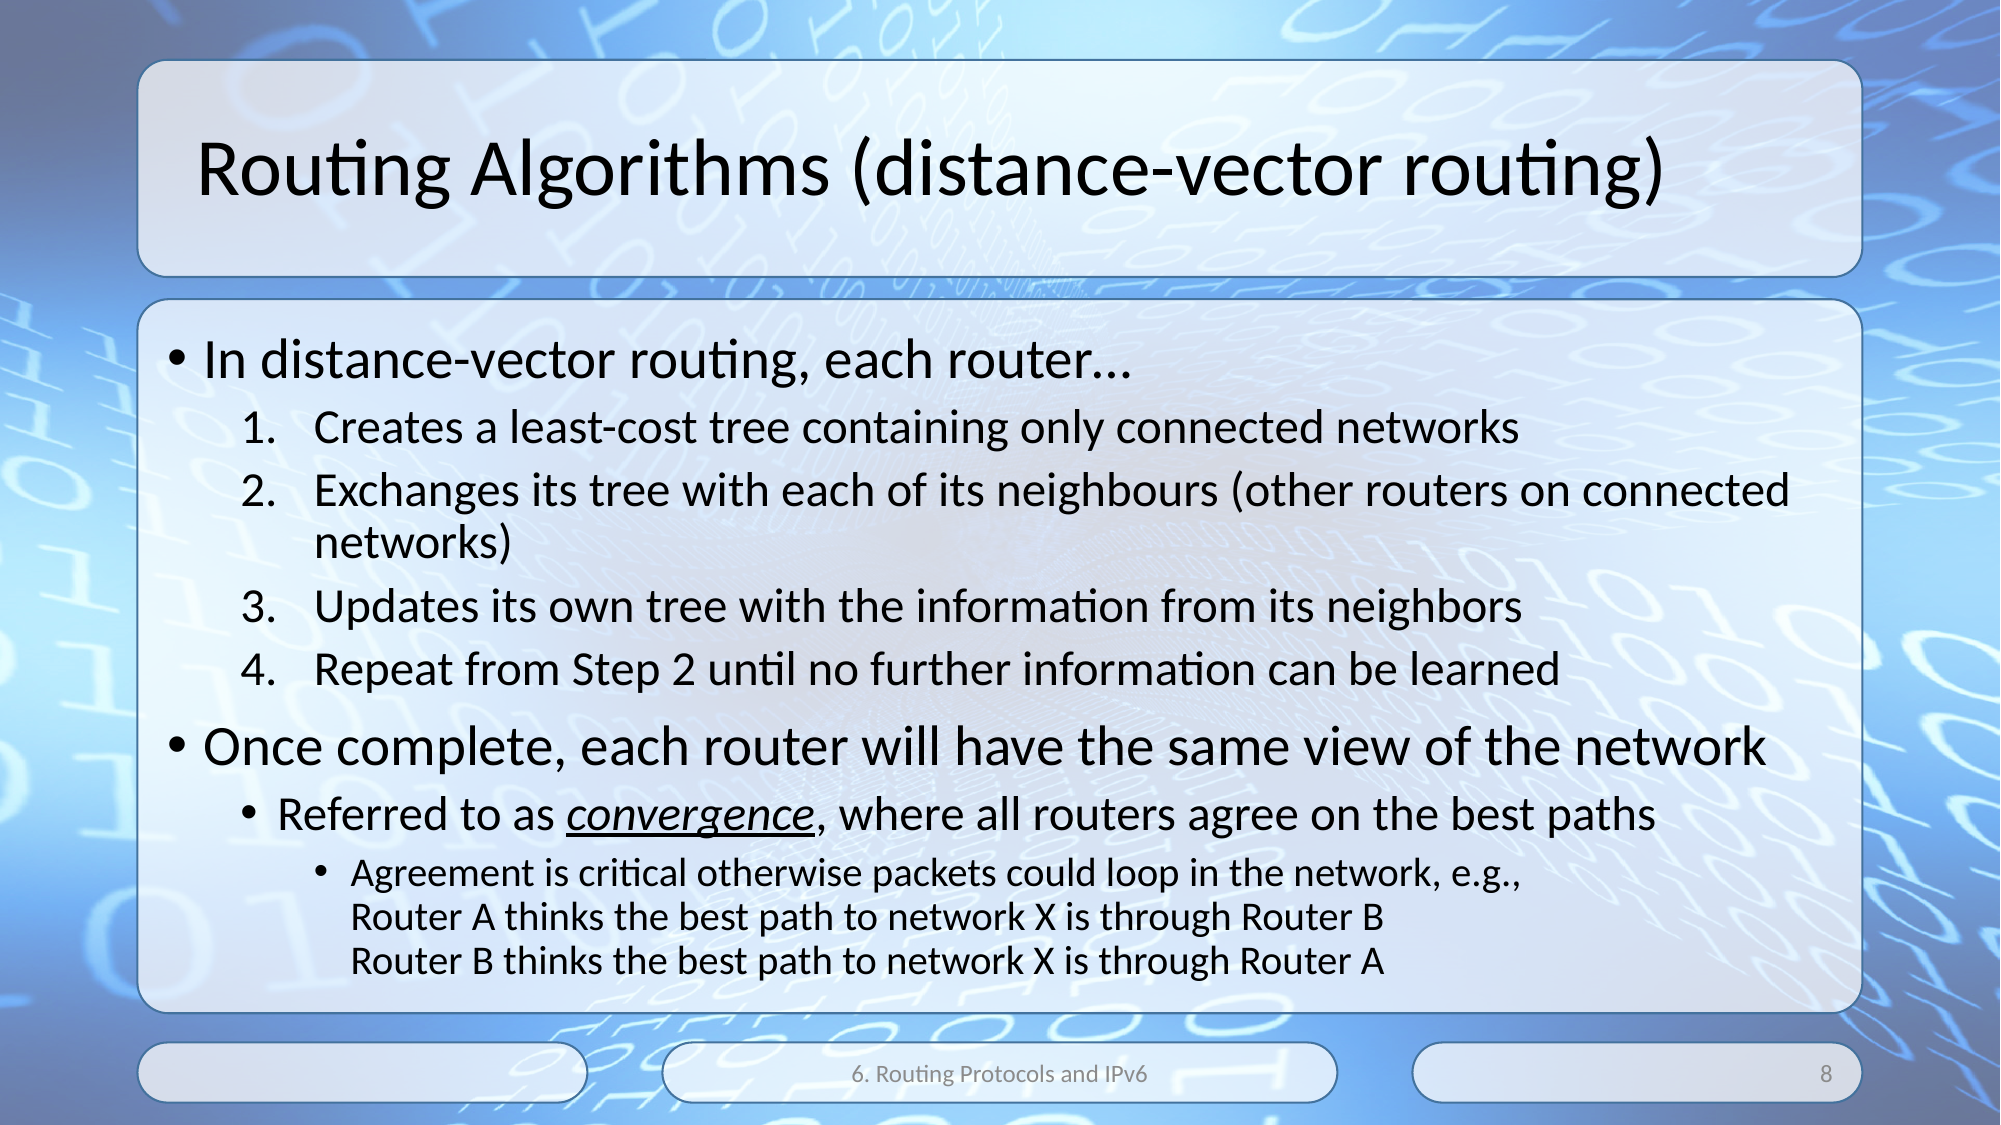

# Routing Algorithms (distance-vector routing)
In distance-vector routing, each router…
Creates a least-cost tree containing only connected networks
Exchanges its tree with each of its neighbours (other routers on connected networks)
Updates its own tree with the information from its neighbors
Repeat from Step 2 until no further information can be learned
Once complete, each router will have the same view of the network
Referred to as convergence, where all routers agree on the best paths
Agreement is critical otherwise packets could loop in the network, e.g.,
Router A thinks the best path to network X is through Router B
Router B thinks the best path to network X is through Router A
6. Routing Protocols and IPv6
8